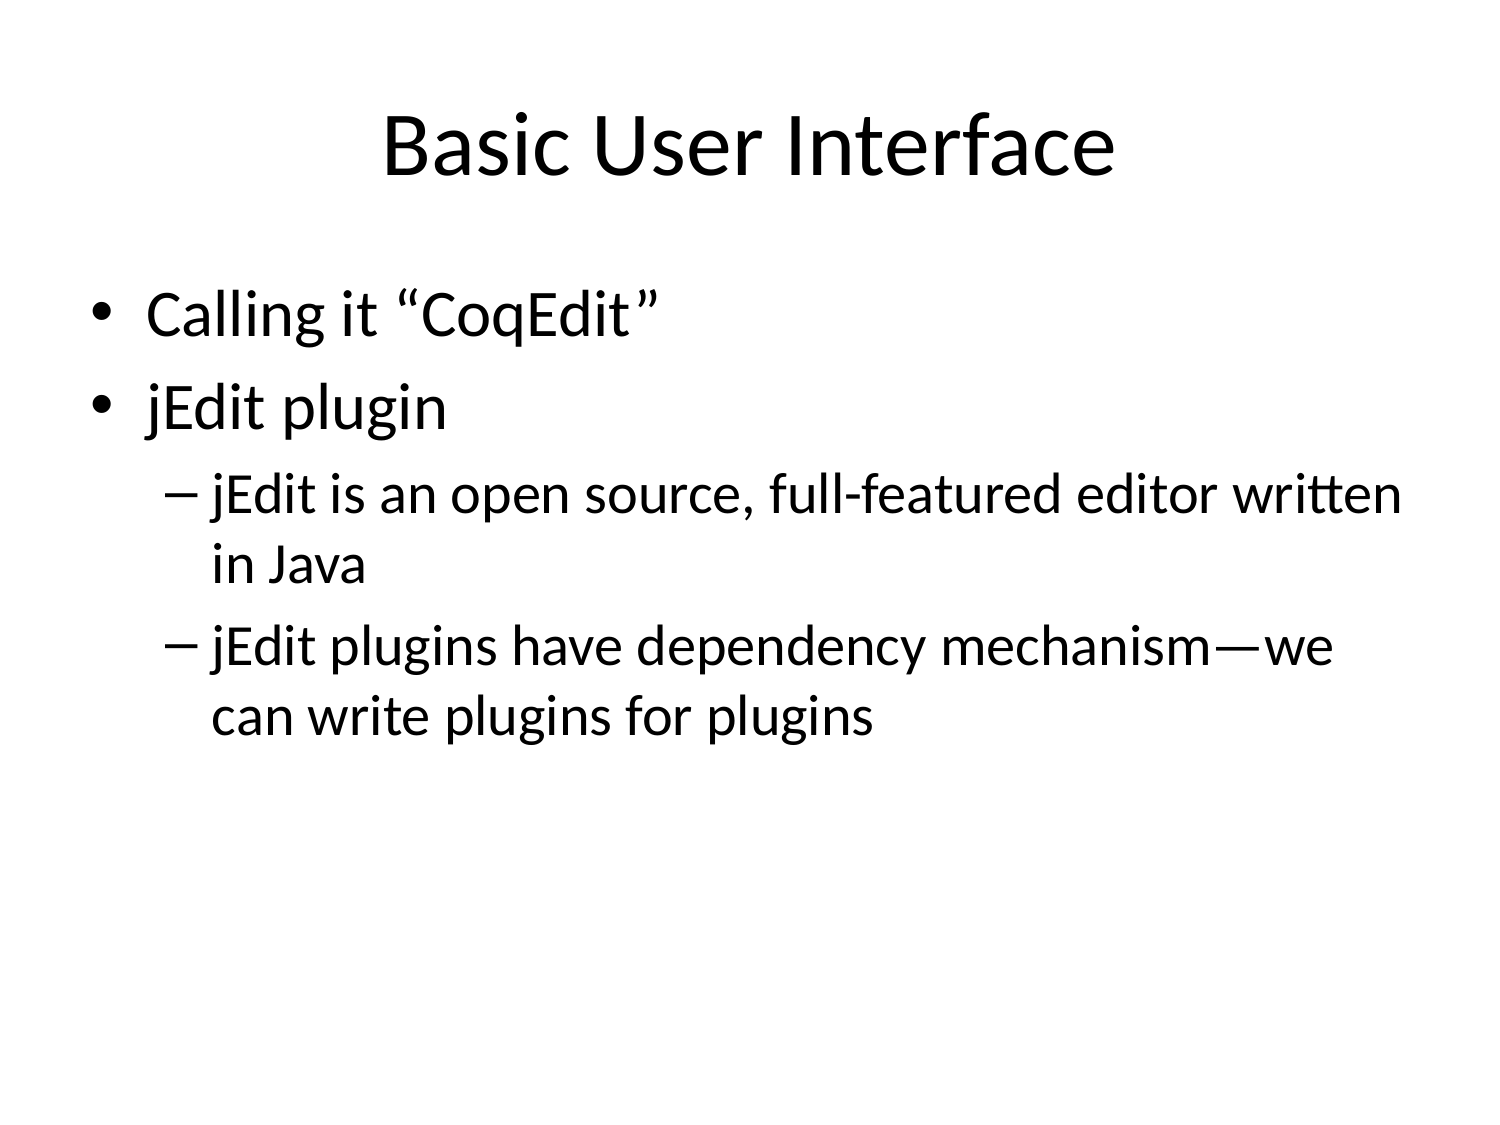

# Basic User Interface
Calling it “CoqEdit”
jEdit plugin
jEdit is an open source, full-featured editor written in Java
jEdit plugins have dependency mechanism—we can write plugins for plugins